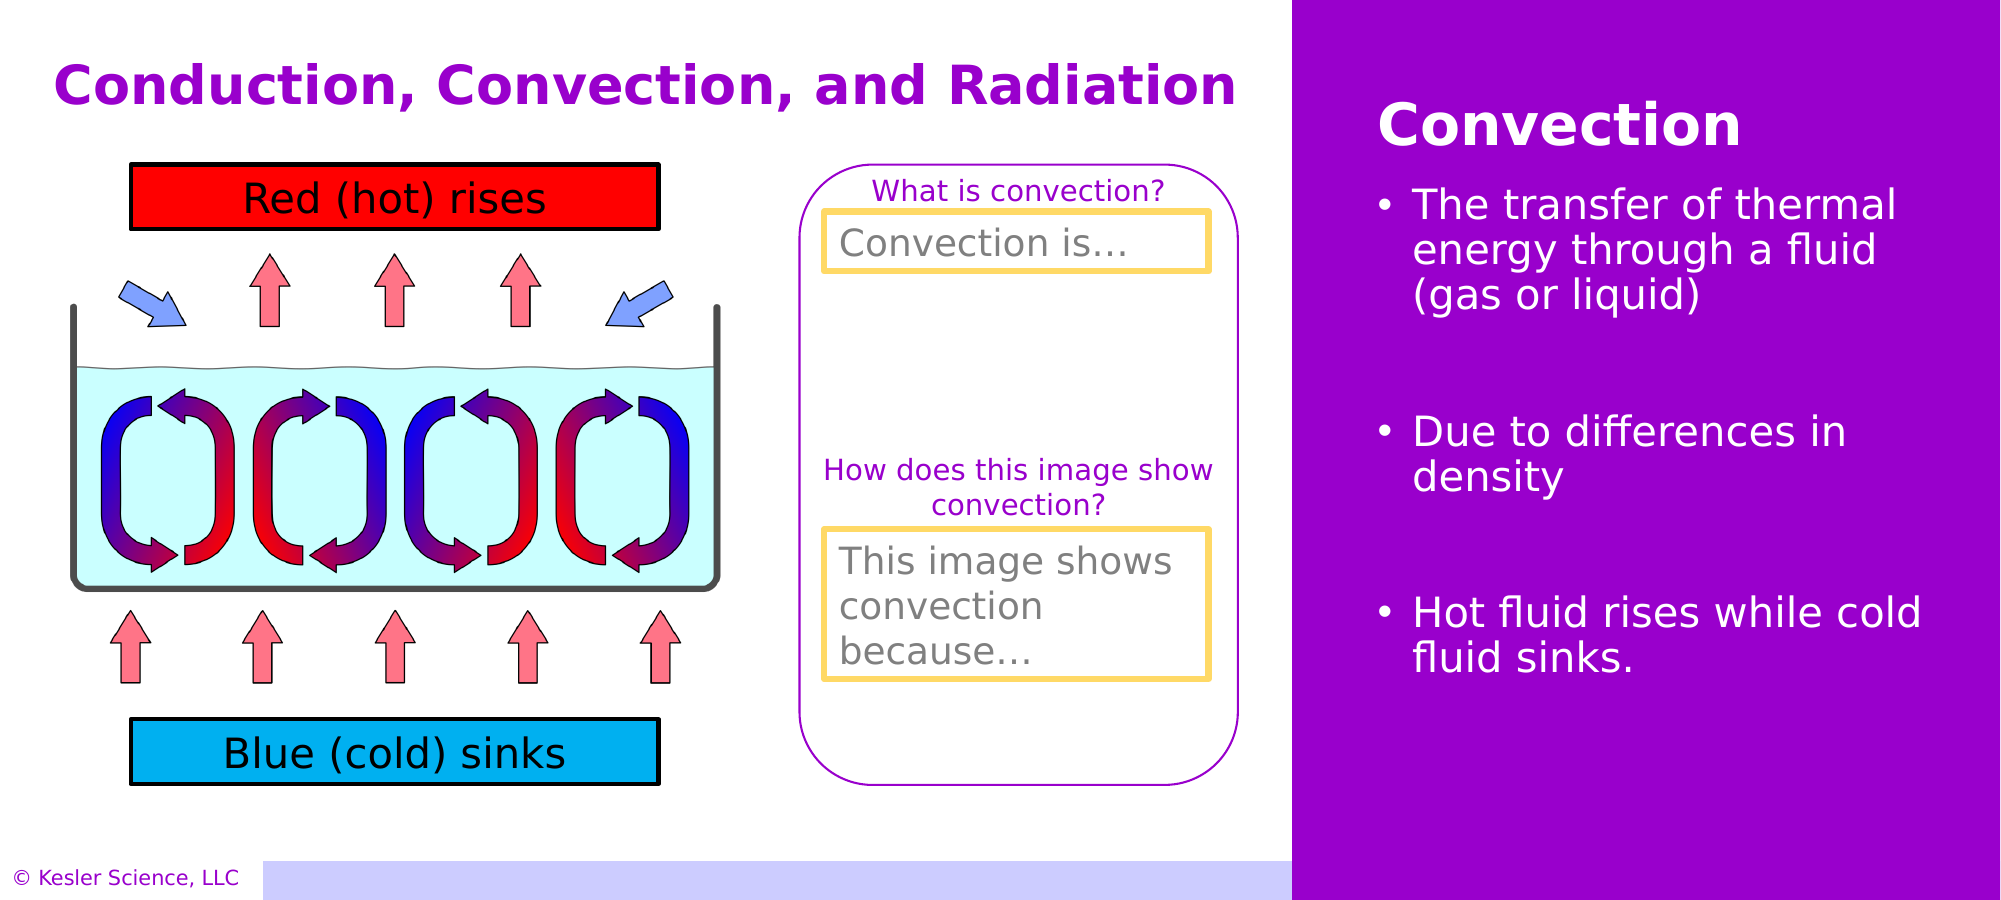

Convection is…
This image shows convection because…